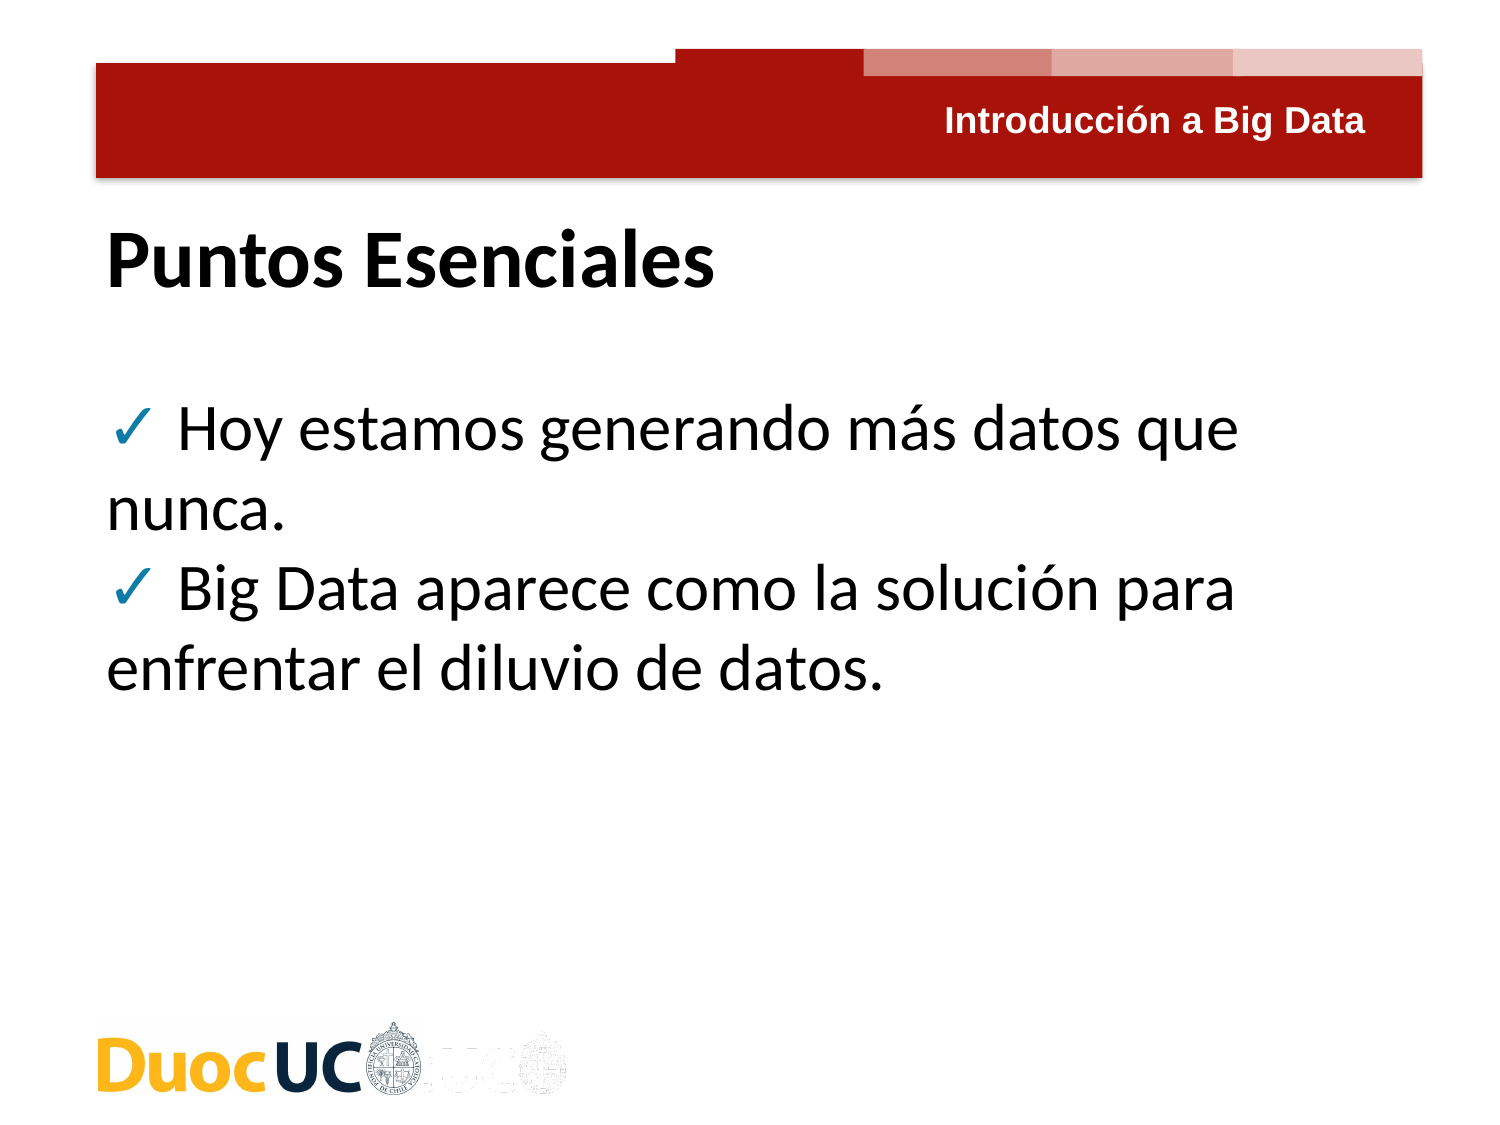

Introducción a Big Data
Puntos Esenciales

✓ Hoy estamos generando más datos que nunca.
✓ Big Data aparece como la solución para enfrentar el diluvio de datos.